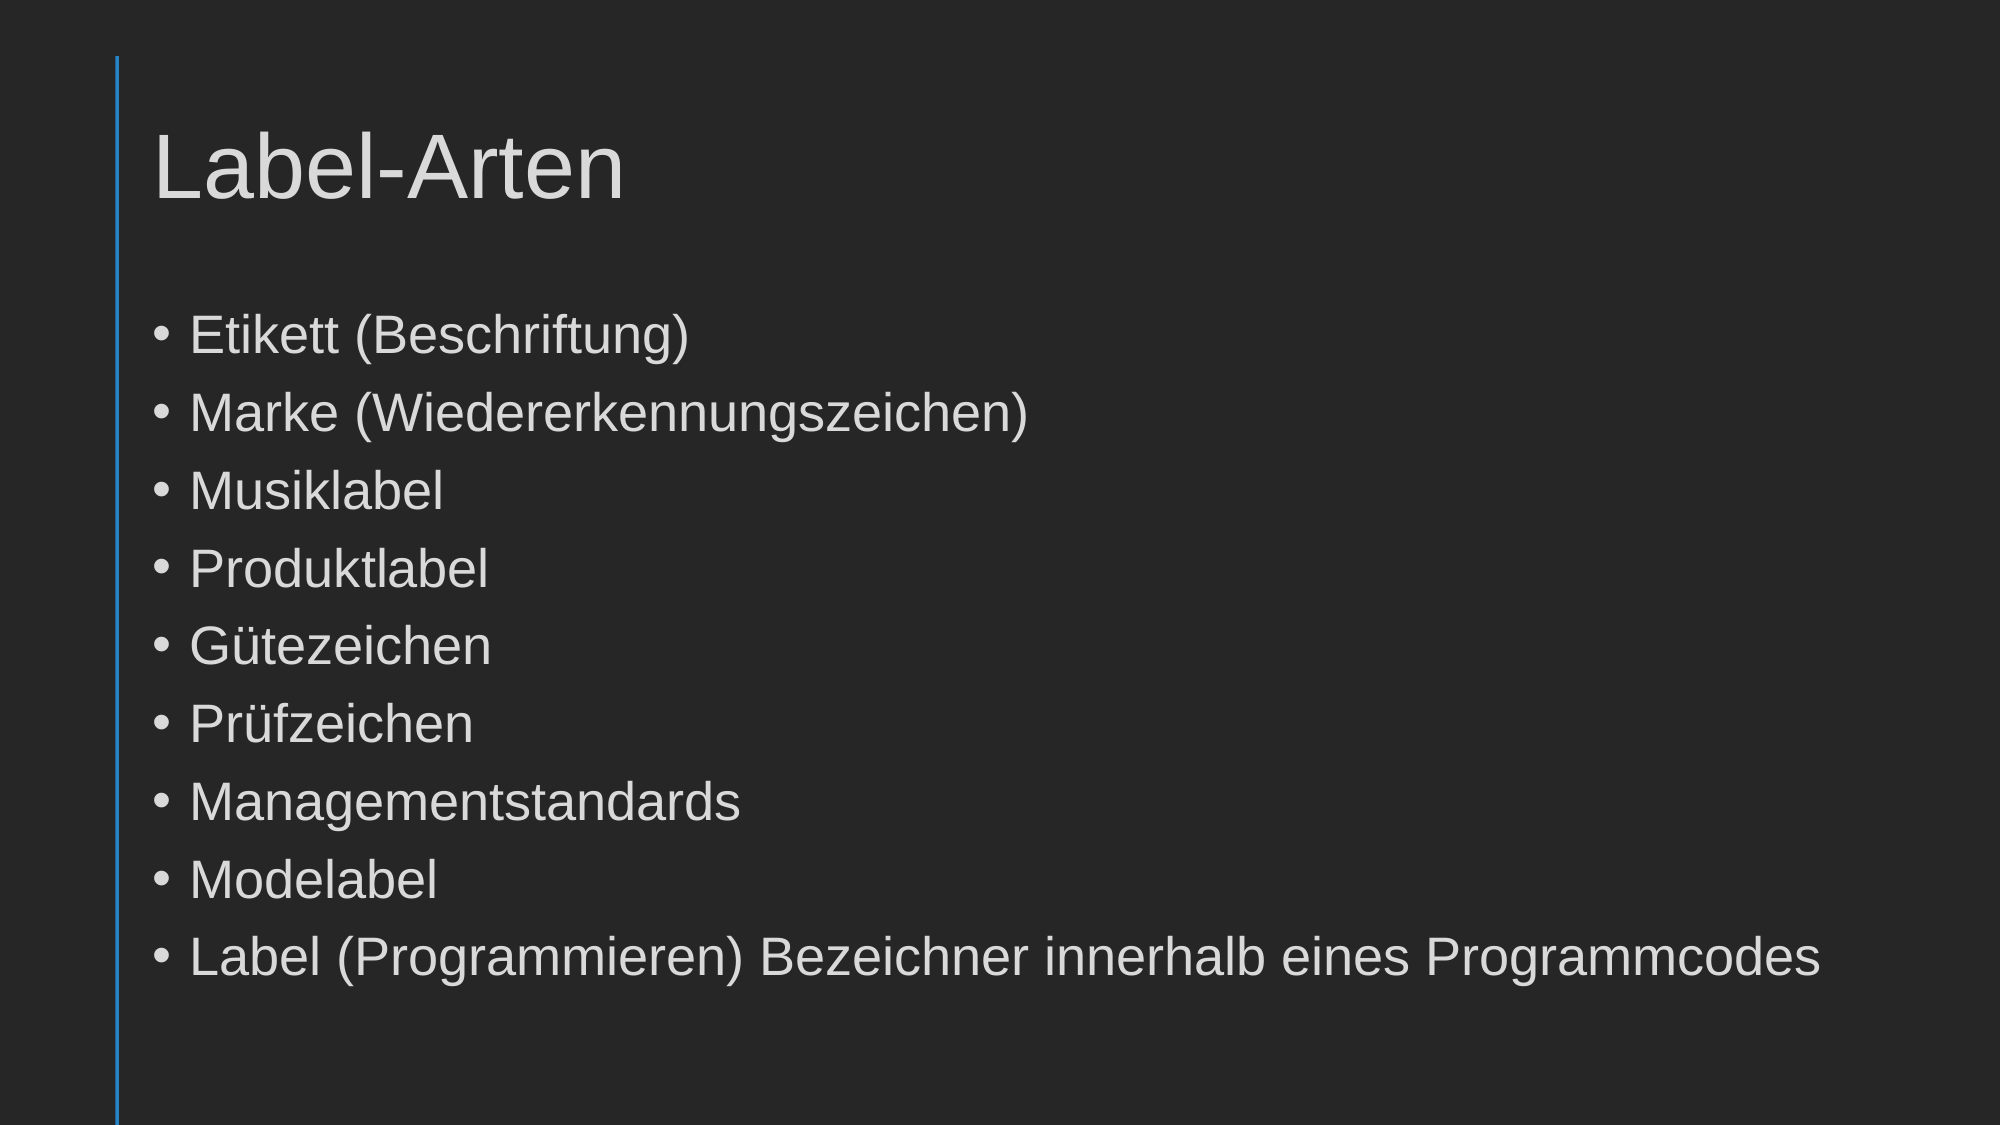

# Label-Arten
Etikett (Beschriftung)
Marke (Wiedererkennungszeichen)
Musiklabel
Produktlabel
Gütezeichen
Prüfzeichen
Managementstandards
Modelabel
Label (Programmieren) Bezeichner innerhalb eines Programmcodes